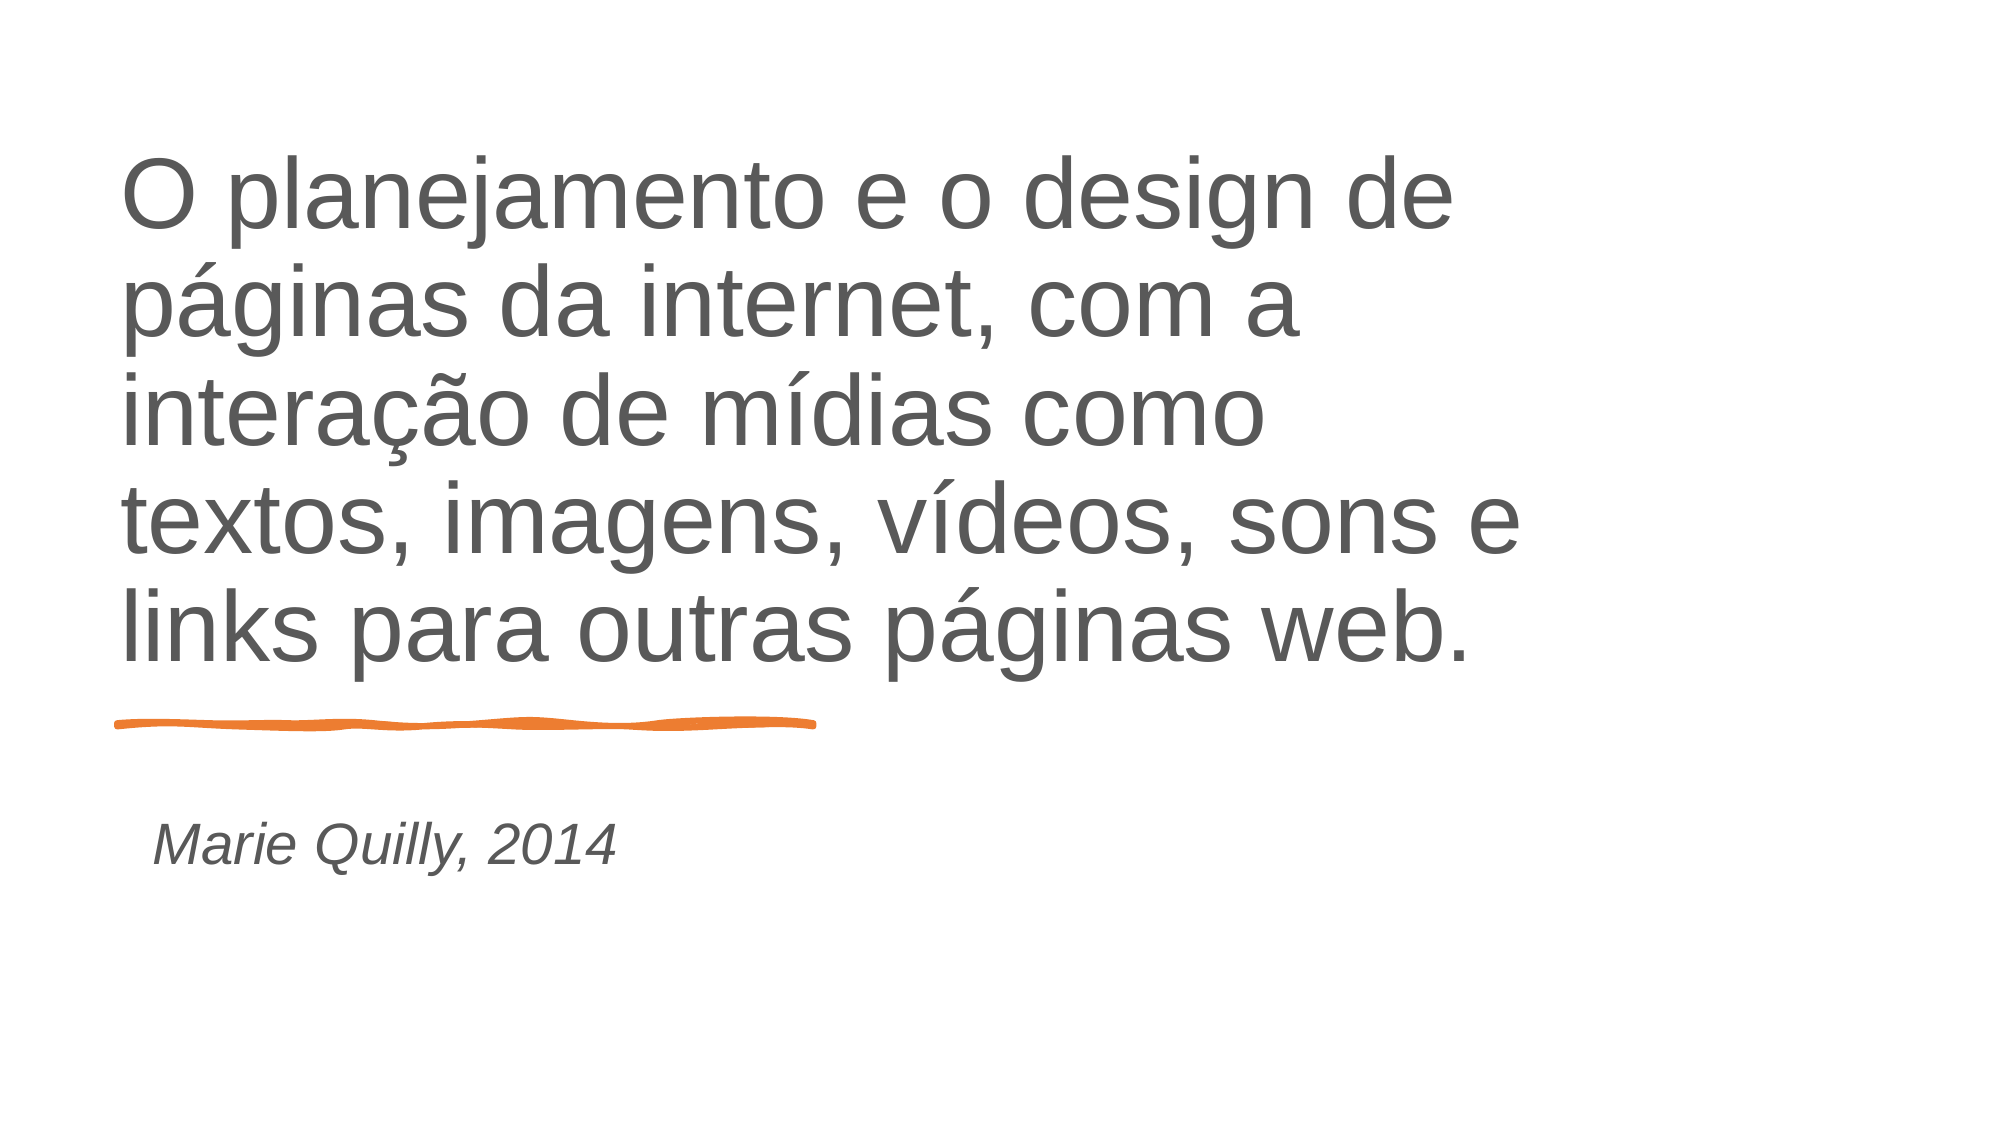

O planejamento e o design de páginas da internet, com a interação de mídias como textos, imagens, vídeos, sons e links para outras páginas web.

Marie Quilly, 2014